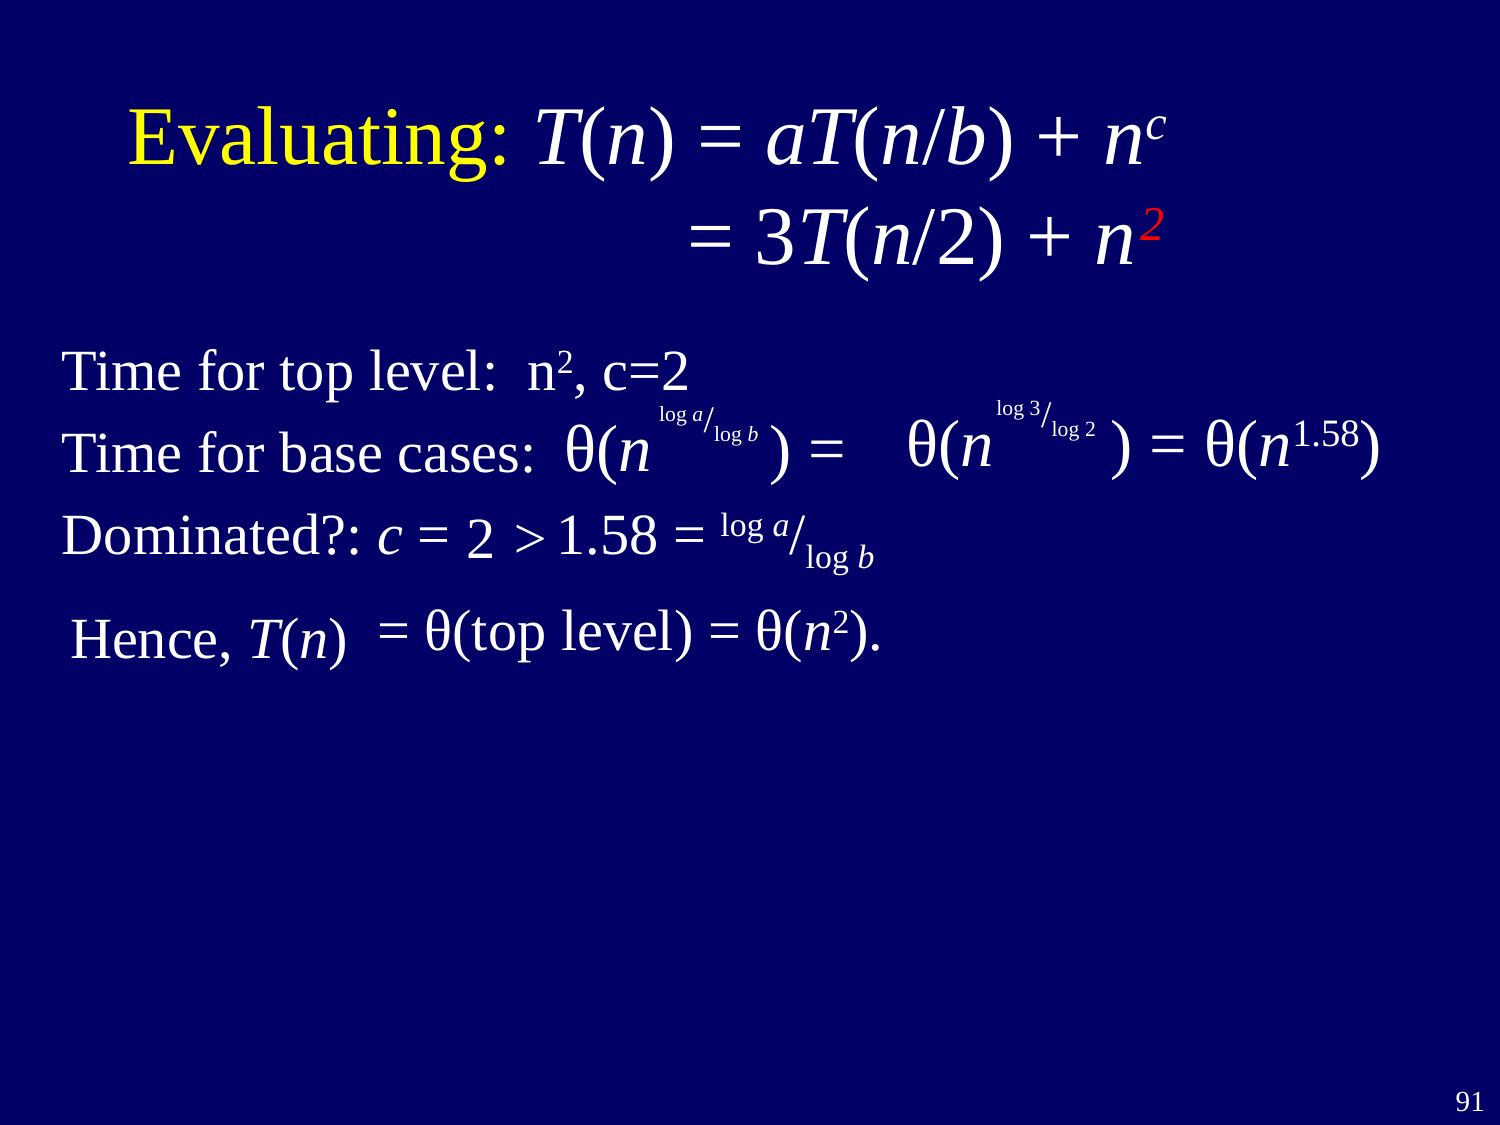

# Evaluating: T(n) = aT(n/b) + nc = 3T(n/2) + n
2
Time for top level:  n2, c=2
Time for base cases:
Dominated?: c =        1.58 = log a/log b
log 3/log 2
θ(n       ) = θ(n1.58)
log a/log b
θ(n       ) =
2 >
= θ(top level) = θ(n2).
Hence, T(n) = ?